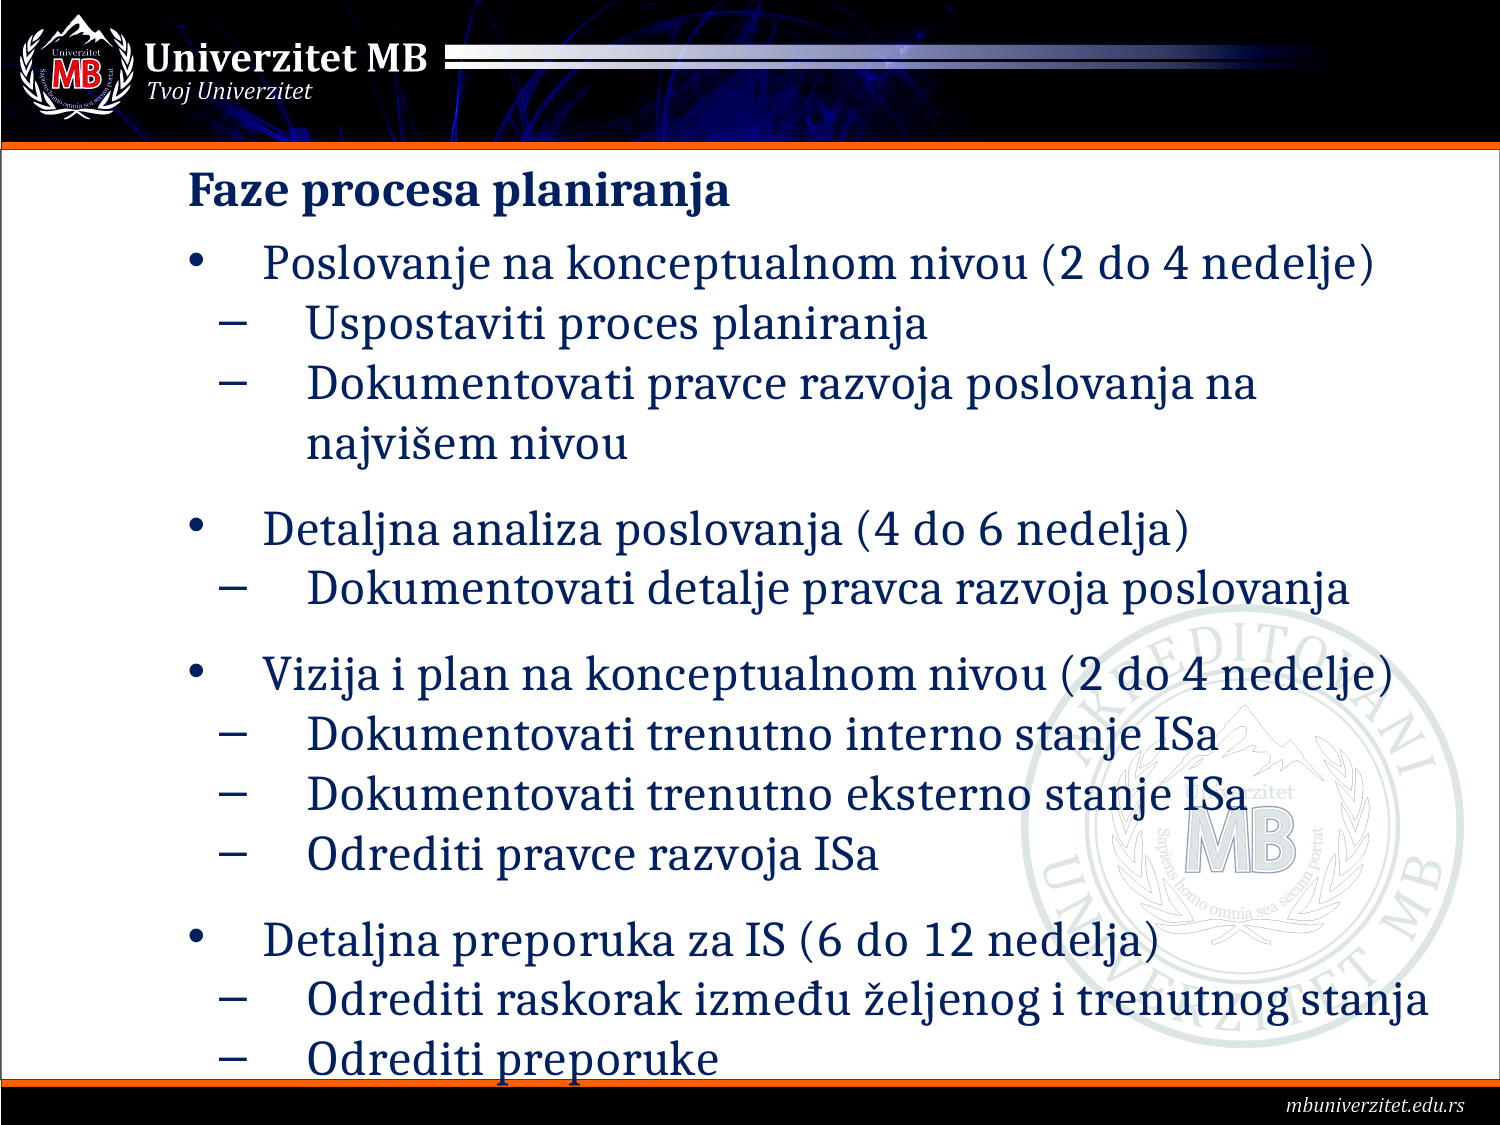

Faze procesa planiranja
Poslovanje na konceptualnom nivou (2 do 4 nedelje)
Uspostaviti proces planiranja
Dokumentovati pravce razvoja poslovanja na najvišem nivou
Detaljna analiza poslovanja (4 do 6 nedelja)
Dokumentovati detalje pravca razvoja poslovanja
Vizija i plan na konceptualnom nivou (2 do 4 nedelje)
Dokumentovati trenutno interno stanje ISa
Dokumentovati trenutno eksterno stanje ISa
Odrediti pravce razvoja ISa
Detaljna preporuka za IS (6 do 12 nedelja)
Odrediti raskorak između željenog i trenutnog stanja
Odrediti preporuke